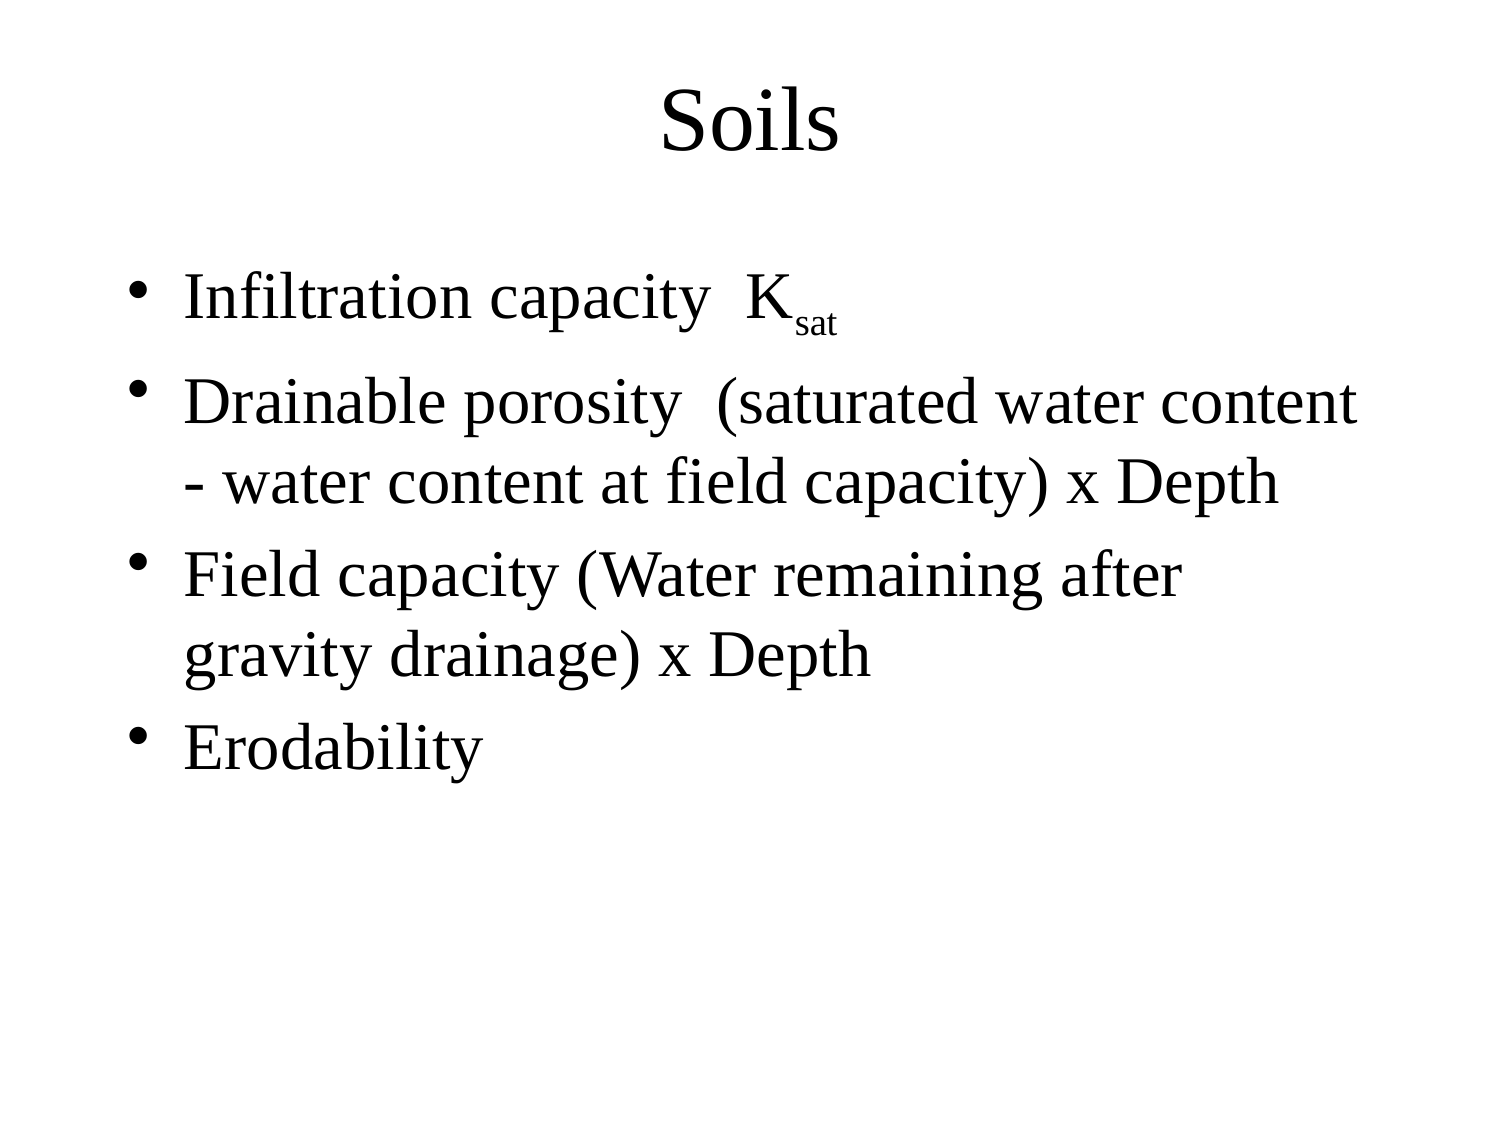

# Soils
Infiltration capacity  Ksat
Drainable porosity  (saturated water content - water content at field capacity) x Depth
Field capacity (Water remaining after gravity drainage) x Depth
Erodability